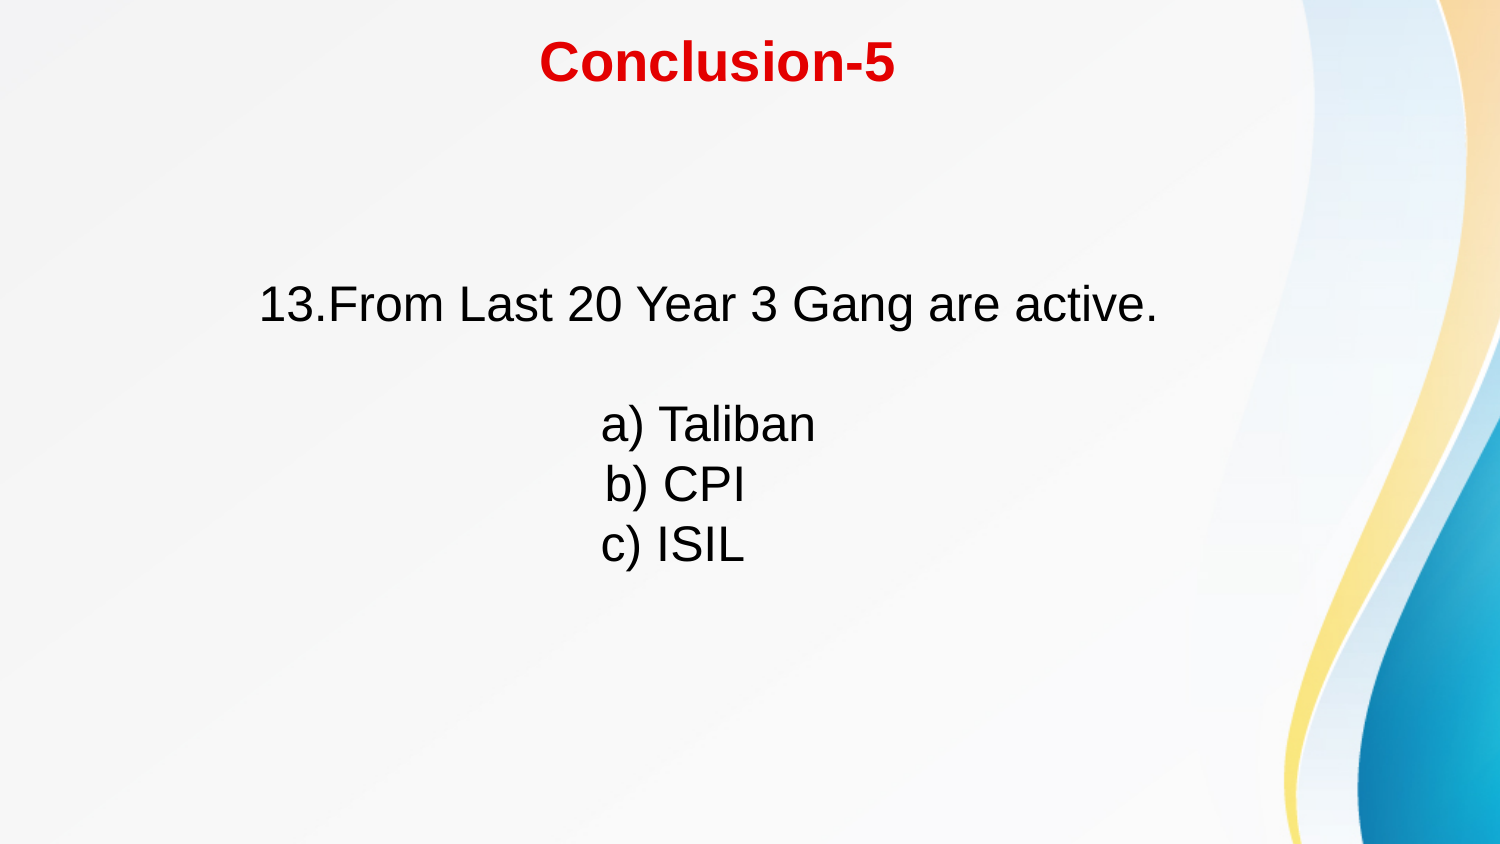

13.From Last 20 Year 3 Gang are active.

   			   a) Taliban
    		              b) CPI
   			   c) ISIL
# Conclusion-5